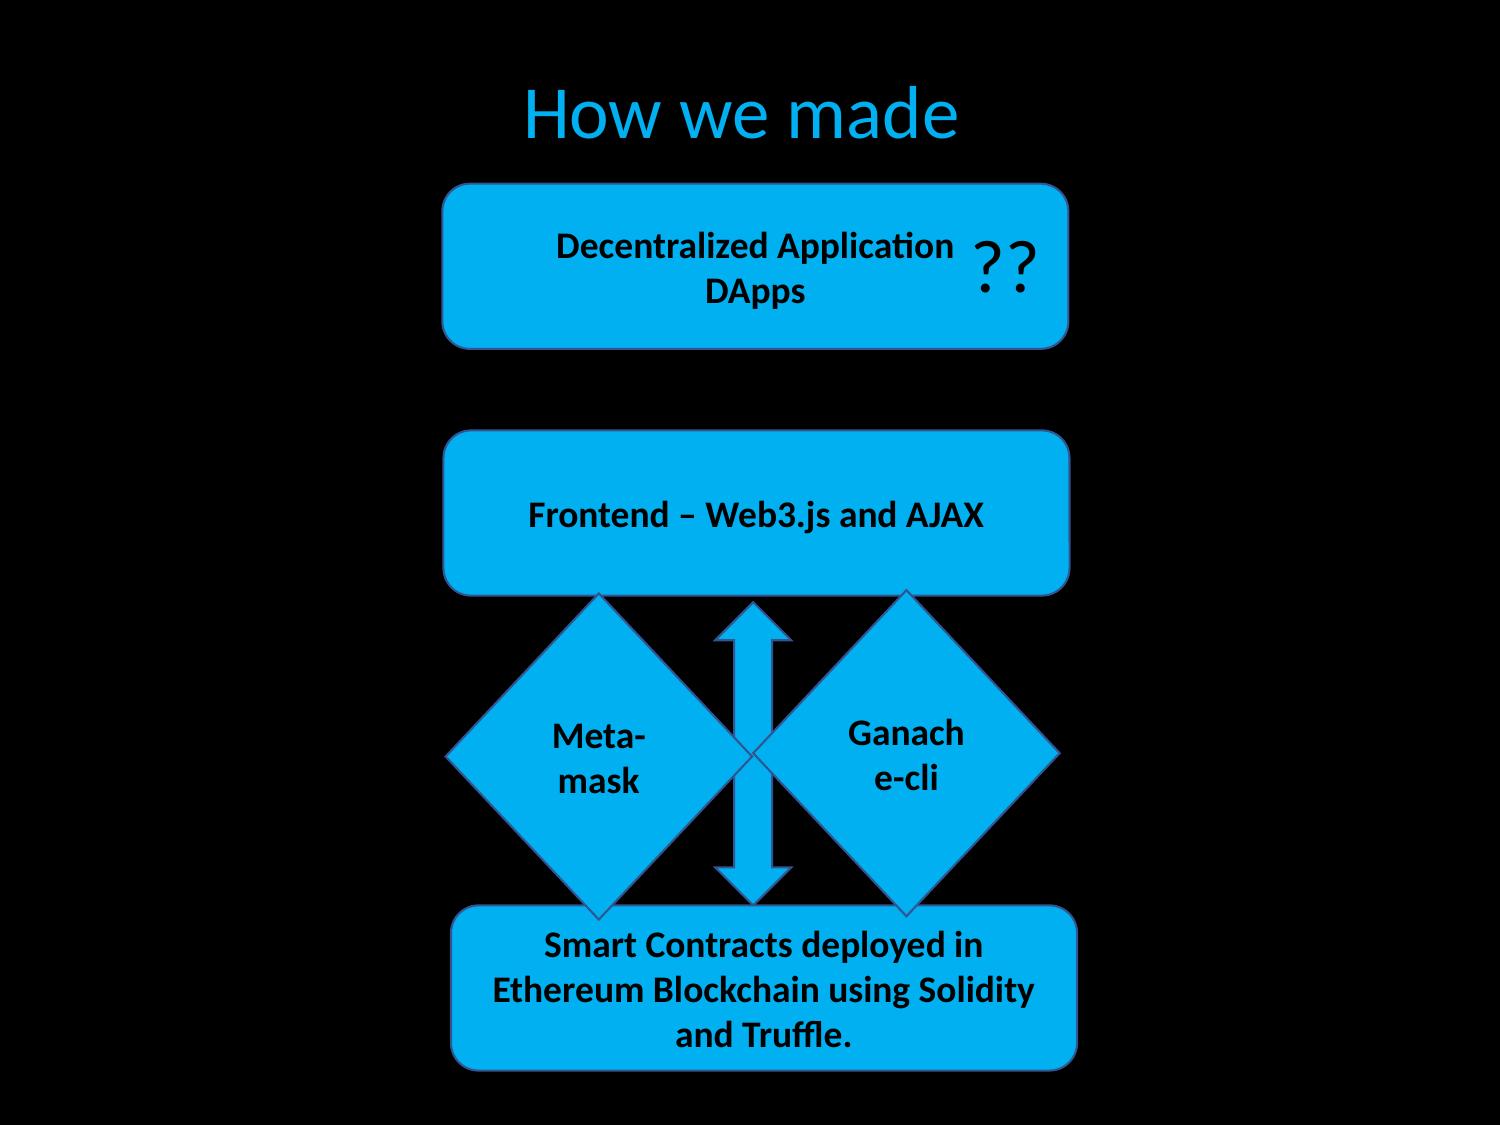

How we made
Decentralized Application
DApps
??
Frontend – Web3.js and AJAX
Ganache-cli
Meta-
mask

Smart Contracts deployed in Ethereum Blockchain using Solidity and Truffle.